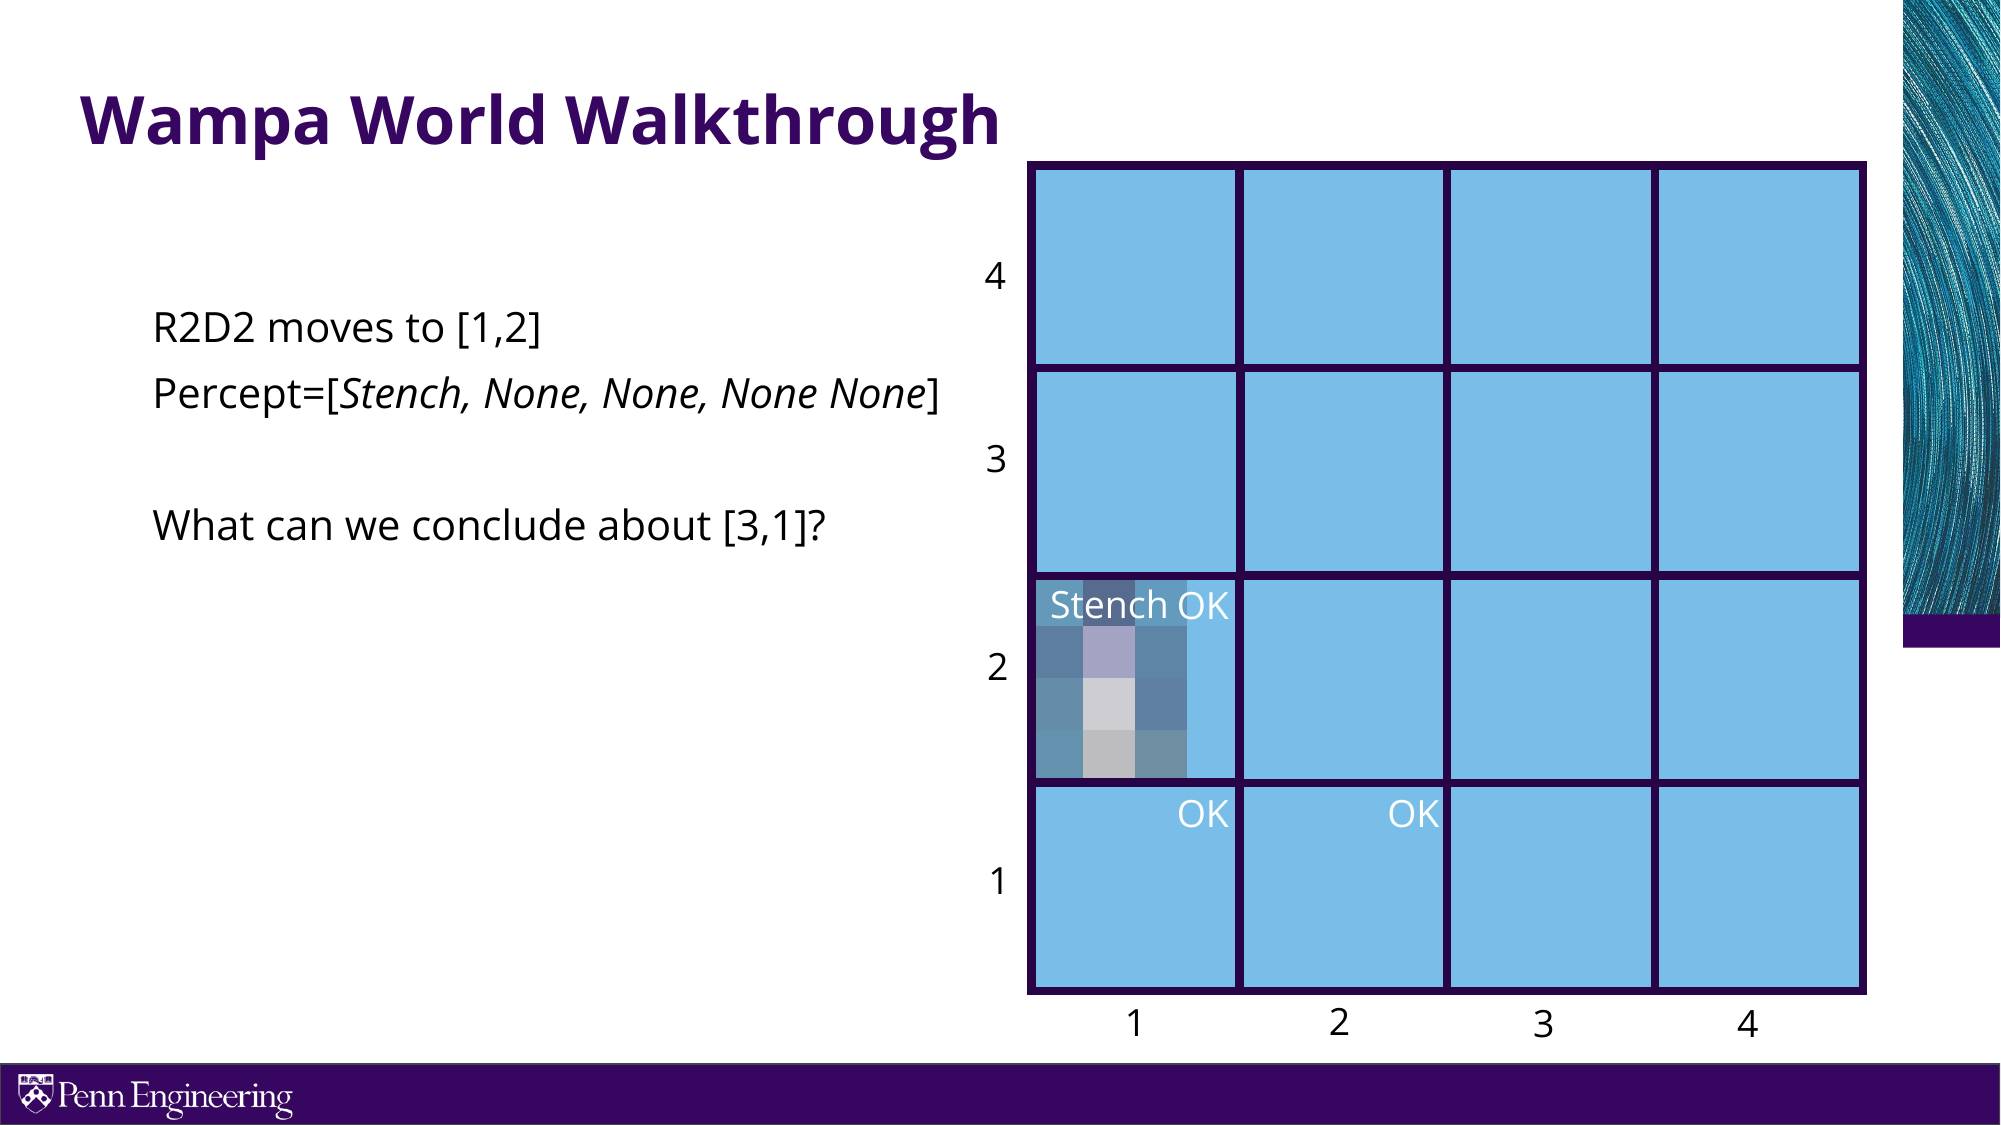

# Wampa World Walkthrough

OK
OK
OK
PIT
4
R2D2 moves to [1,2]
Percept=[Stench, None, None, None None]

What can we conclude about [3,1]?

PIT
3
Stench

2
PIT
1
2
1
4
3